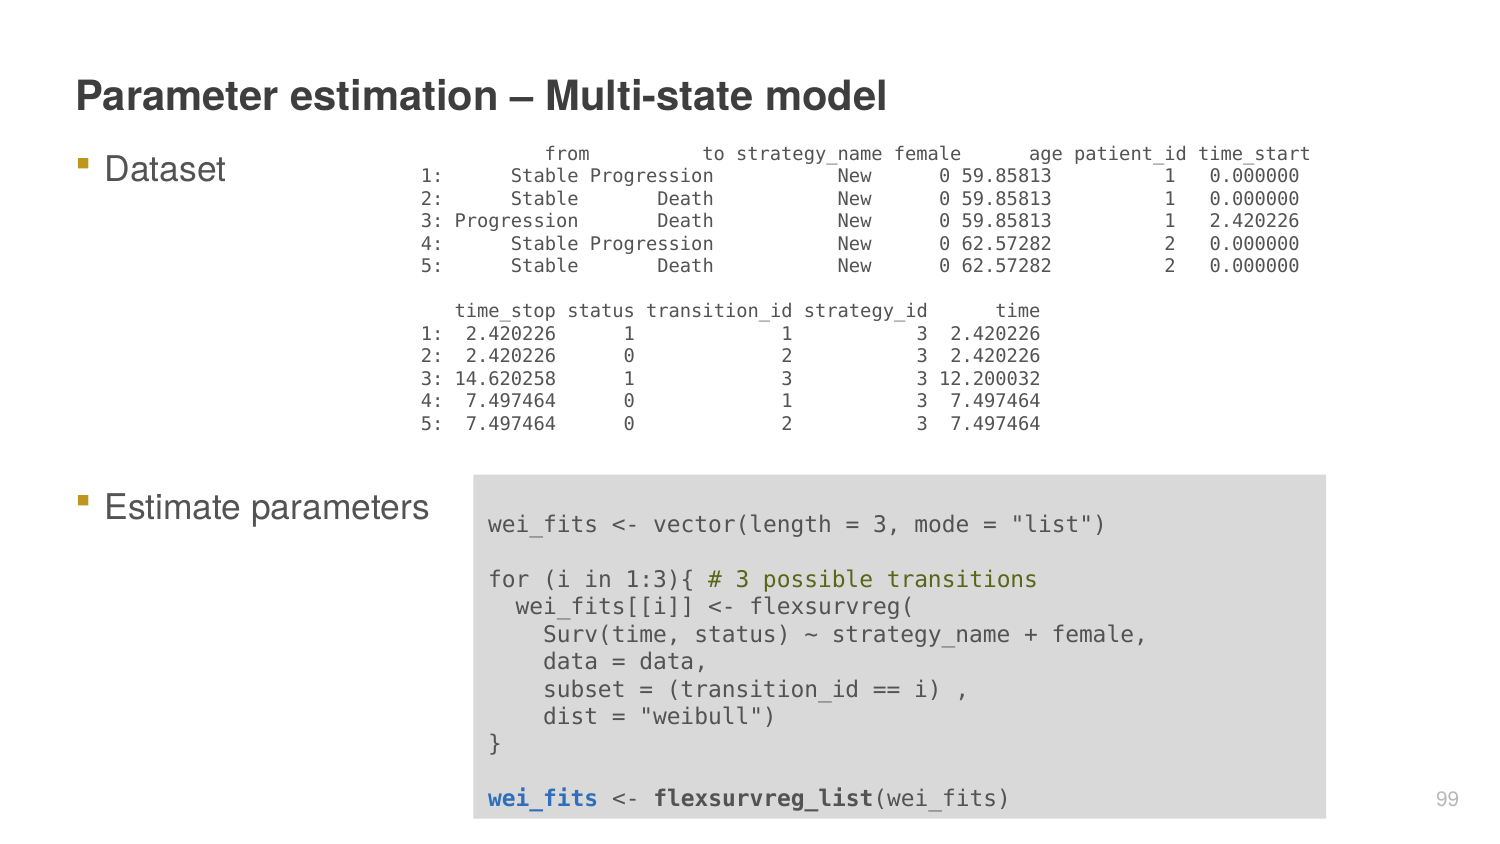

# Parameter estimation – Multi-state model
           from          to strategy_name female      age patient_id time_start
1:      Stable Progression           New      0 59.85813          1   0.000000
2:      Stable       Death           New      0 59.85813          1   0.000000
3: Progression       Death           New      0 59.85813          1   2.420226
4:      Stable Progression           New      0 62.57282          2   0.000000
5:      Stable       Death           New      0 62.57282          2   0.000000

   time_stop status transition_id strategy_id      time
1:  2.420226      1             1           3  2.420226
2:  2.420226      0             2           3  2.420226
3: 14.620258      1             3           3 12.200032
4:  7.497464      0             1           3  7.497464
5:  7.497464      0             2           3  7.497464
Dataset

Estimate parameters

wei_fits <- vector(length = 3, mode = "list")

for (i in 1:3){ # 3 possible transitions
  wei_fits[[i]] <- flexsurvreg(
    Surv(time, status) ~ strategy_name + female,
    data = data,
    subset = (transition_id == i) ,
    dist = "weibull")
}

wei_fits <- flexsurvreg_list(wei_fits)
99